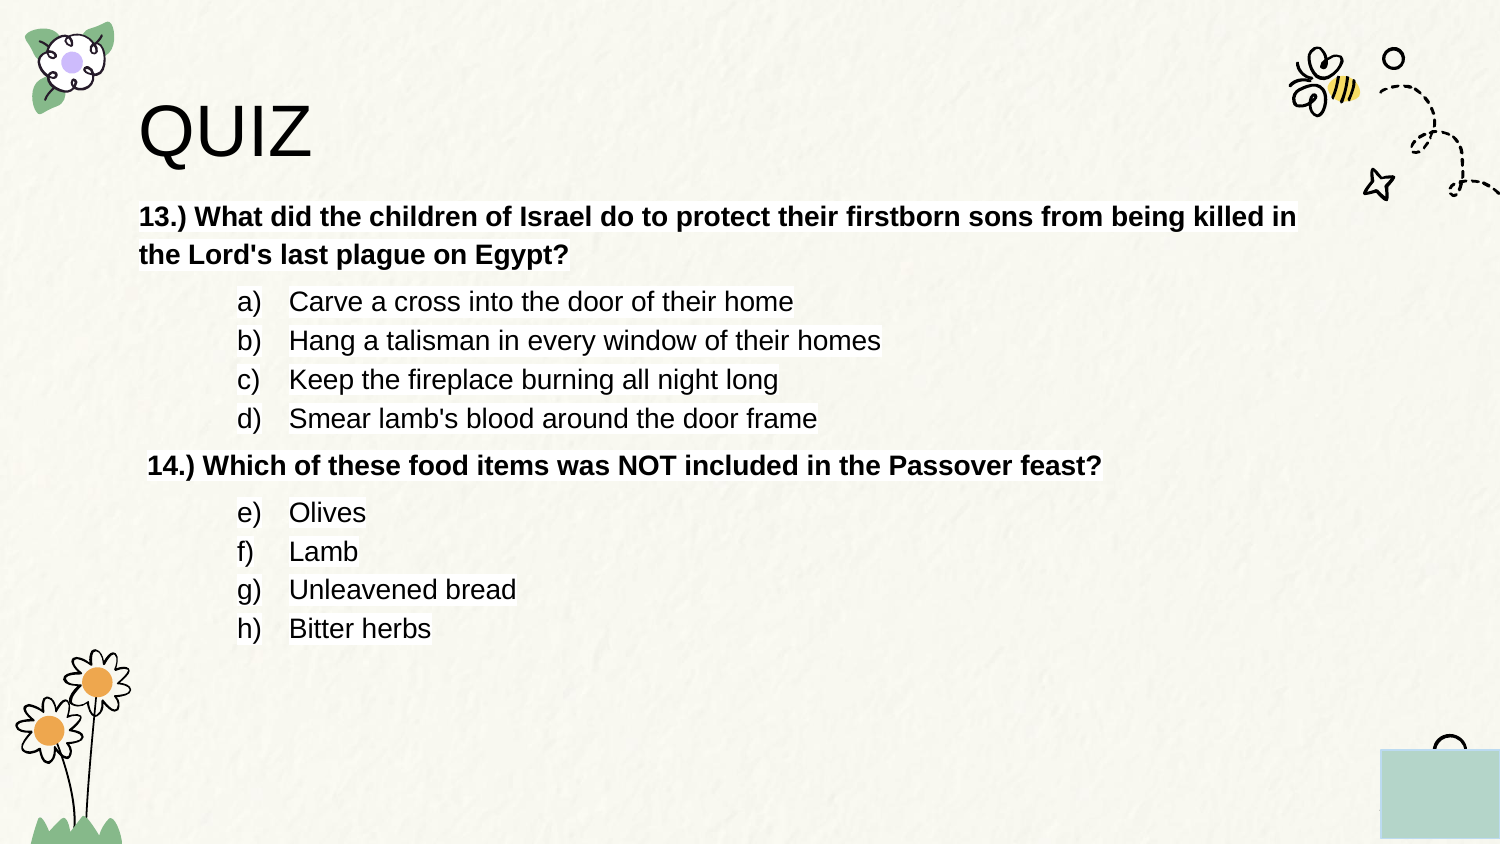

# QUIZ
13.) What did the children of Israel do to protect their firstborn sons from being killed in the Lord's last plague on Egypt?
Carve a cross into the door of their home
Hang a talisman in every window of their homes
Keep the fireplace burning all night long
Smear lamb's blood around the door frame
14.) Which of these food items was NOT included in the Passover feast?
Olives
Lamb
Unleavened bread
Bitter herbs